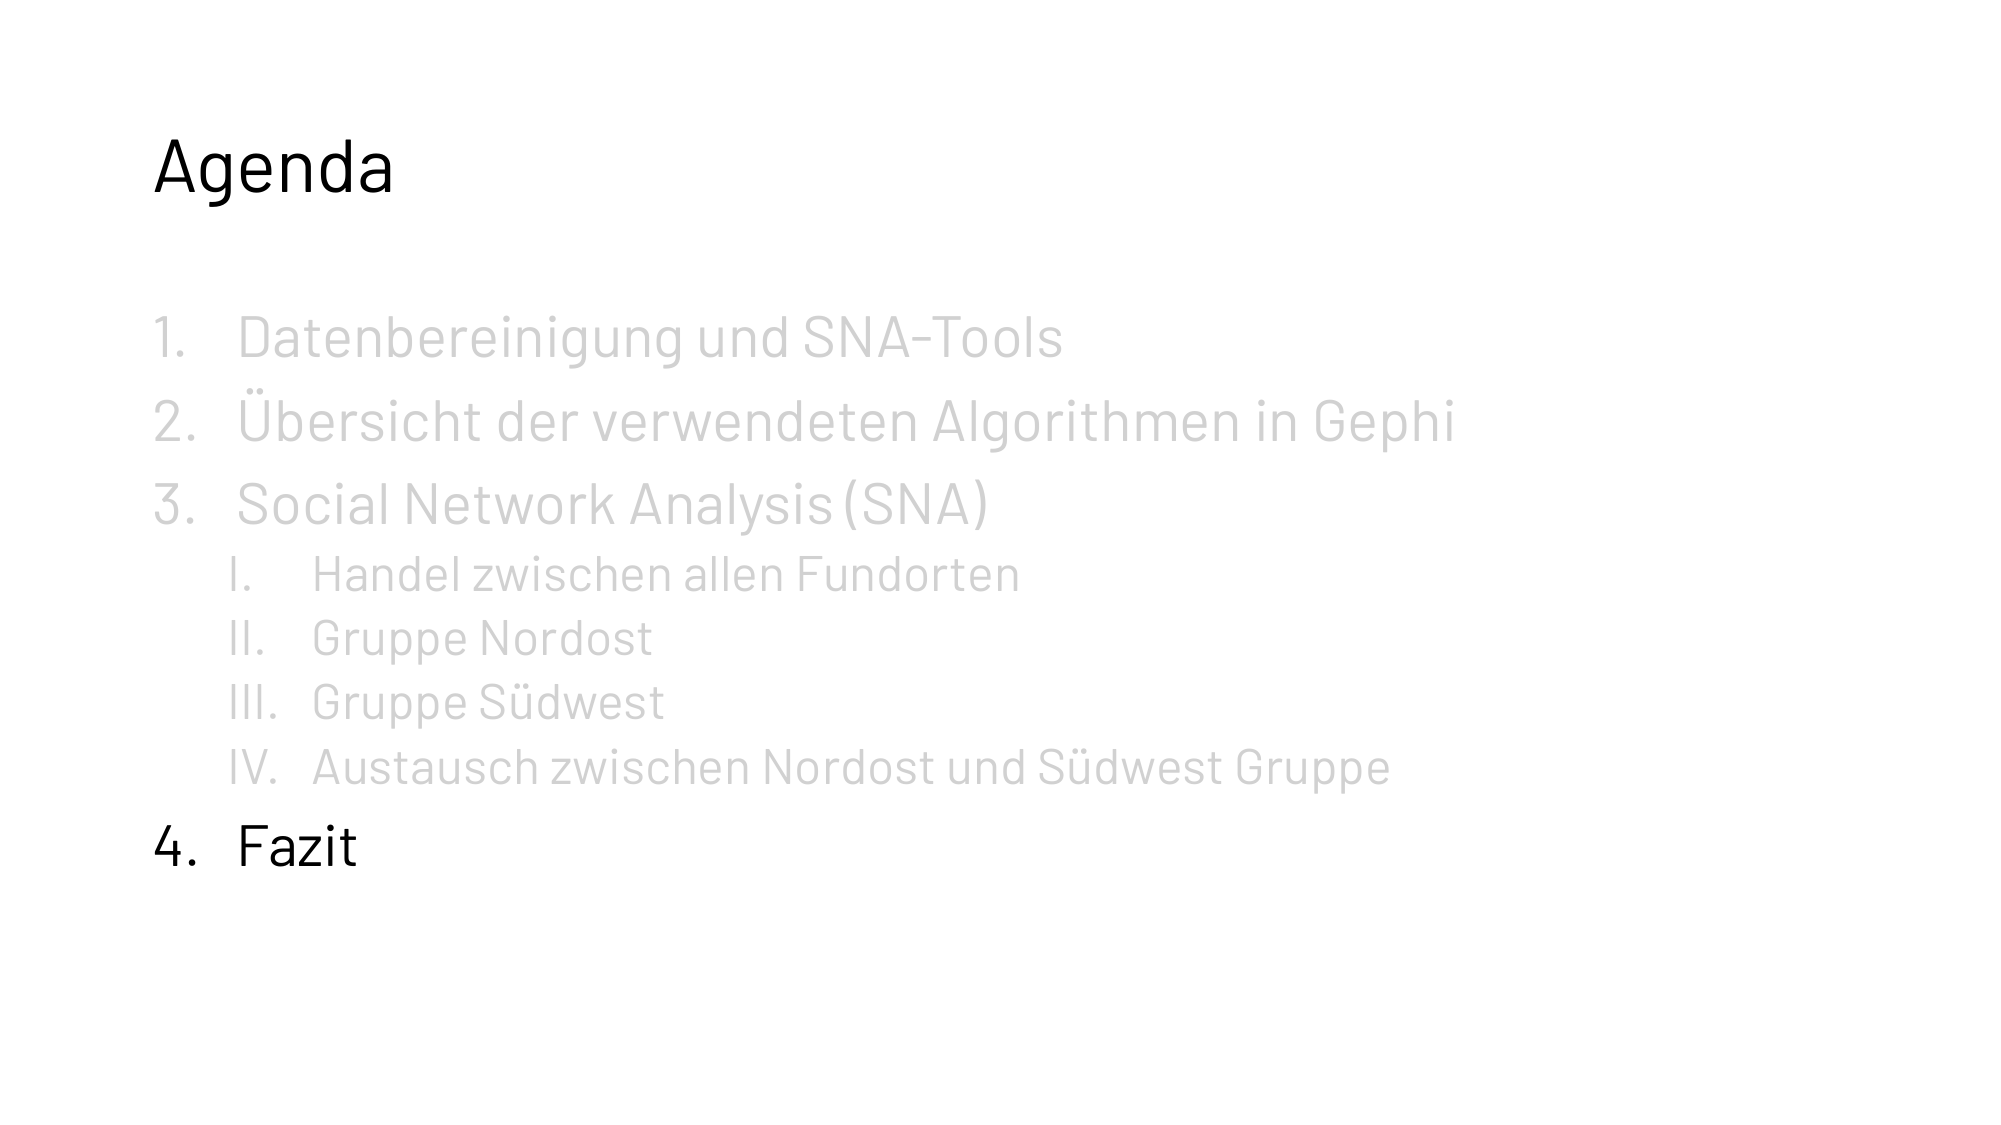

# Agenda
Datenbereinigung und SNA-Tools
Übersicht der verwendeten Algorithmen in Gephi
Social Network Analysis (SNA)
Handel zwischen allen Fundorten
Gruppe Nordost
Gruppe Südwest
Austausch zwischen Nordost und Südwest Gruppe
Fazit